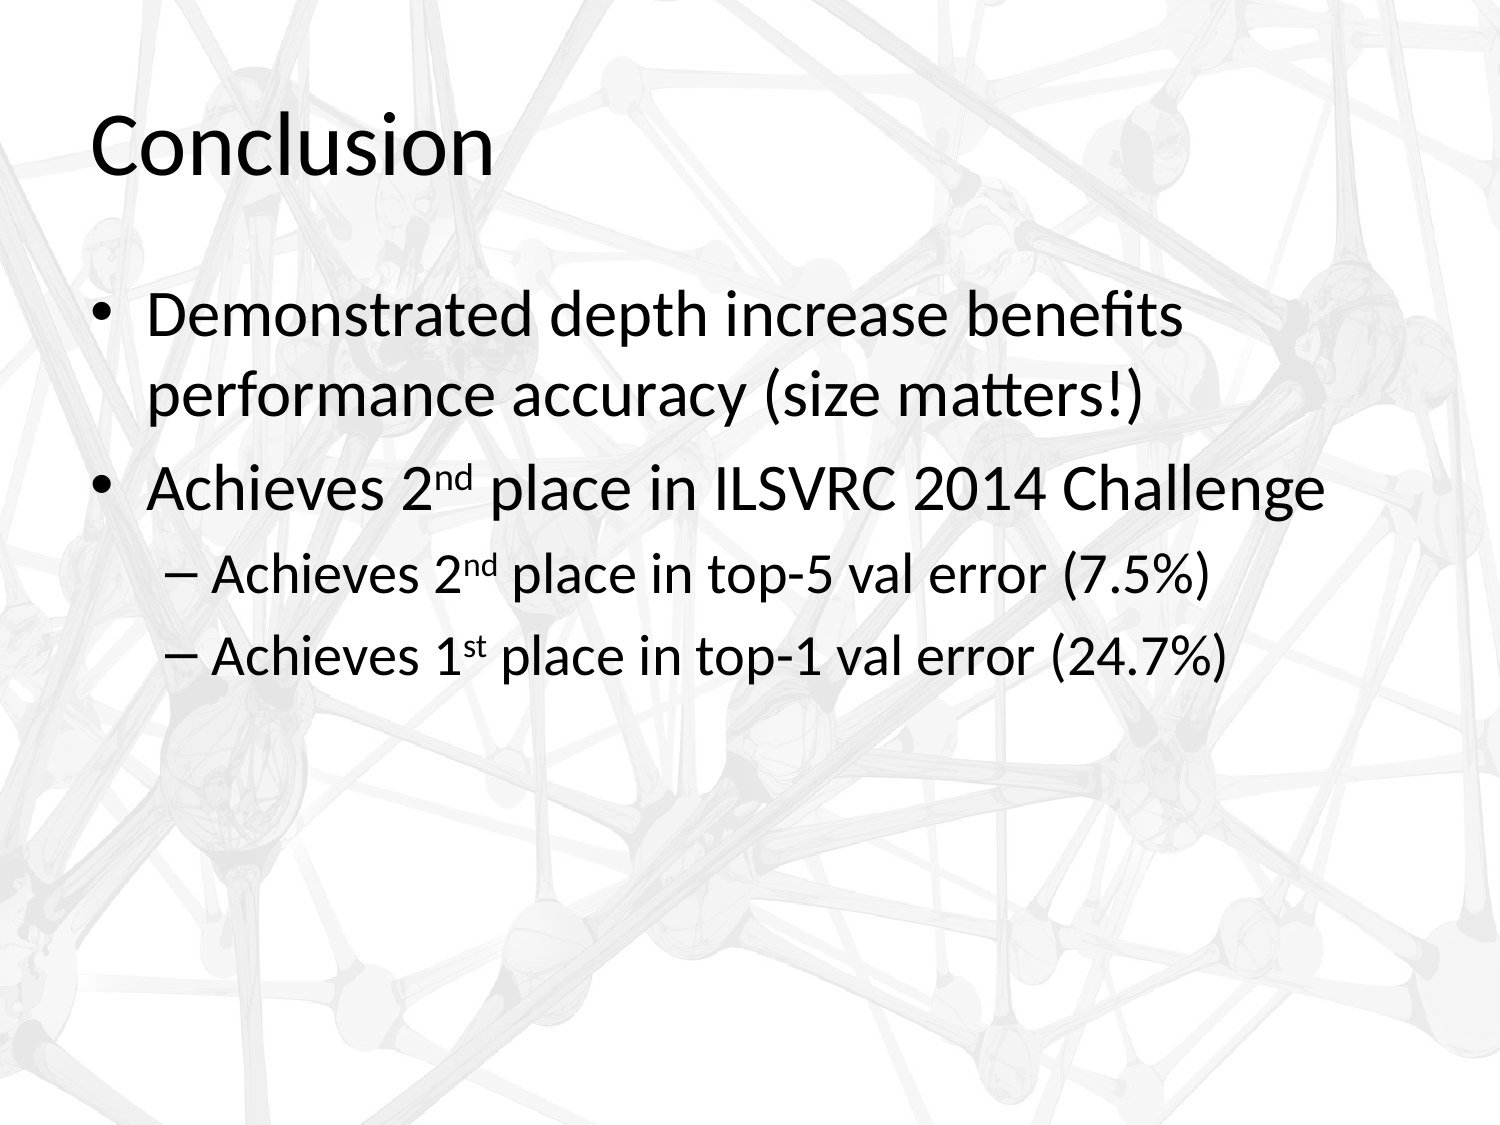

# Conclusion
Demonstrated depth increase benefits performance accuracy (size matters!)
Achieves 2nd place in ILSVRC 2014 Challenge
Achieves 2nd place in top-5 val error (7.5%)
Achieves 1st place in top-1 val error (24.7%)